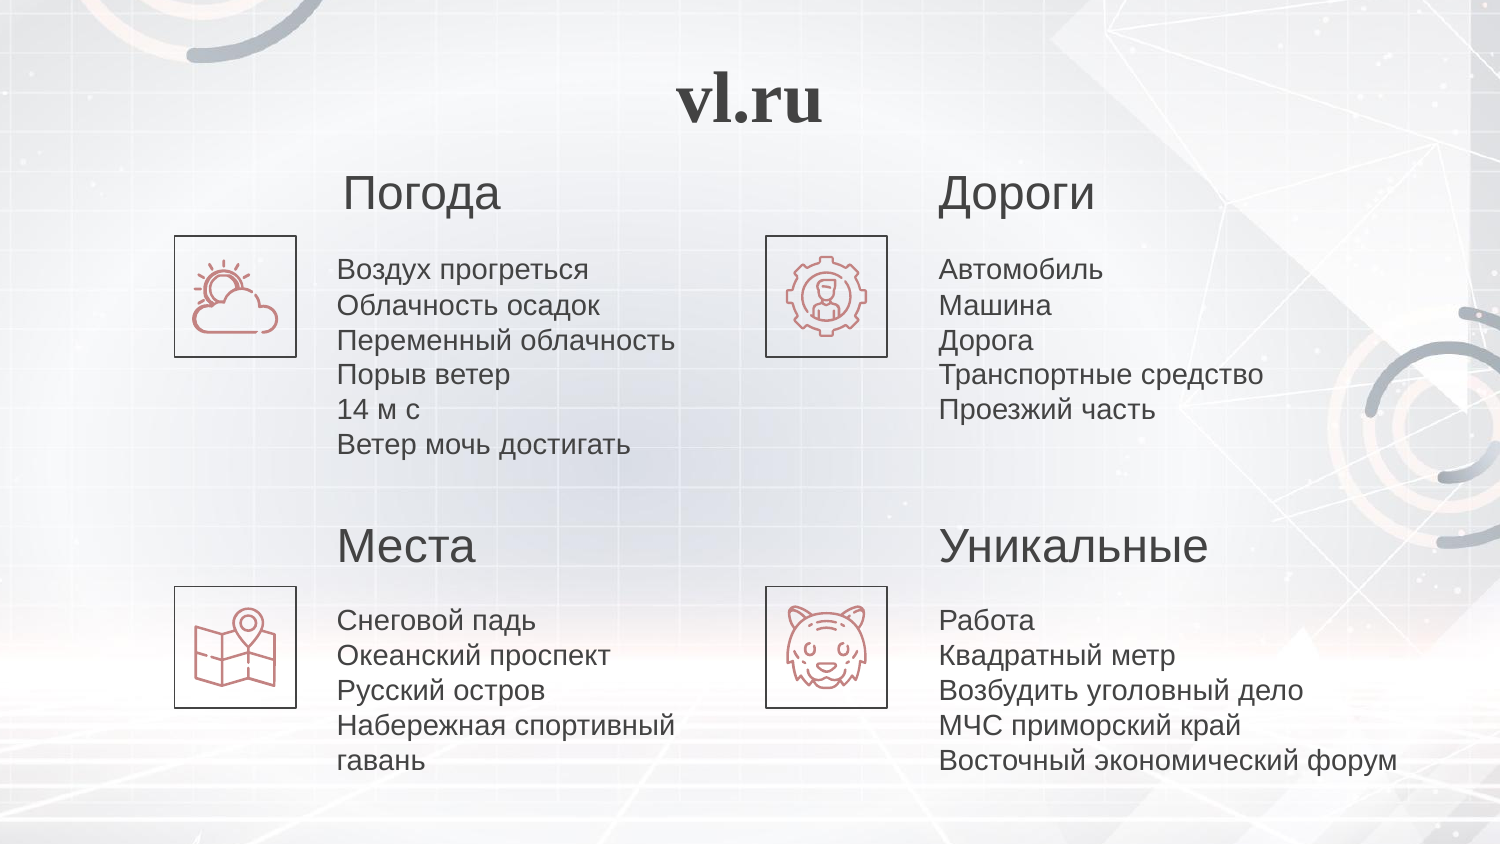

# vl.ru
Погода
Дороги

Воздух прогреться
Облачность осадок
Переменный облачность
Порыв ветер
14 м с
Ветер мочь достигать
Автомобиль
Машина
Дорога
Транспортные средство
Проезжий часть

Места
Уникальные

Снеговой падь
Океанский проспект
Русский остров
Набережная спортивный гавань
Работа
Квадратный метр
Возбудить уголовный дело
МЧС приморский край
Восточный экономический форум